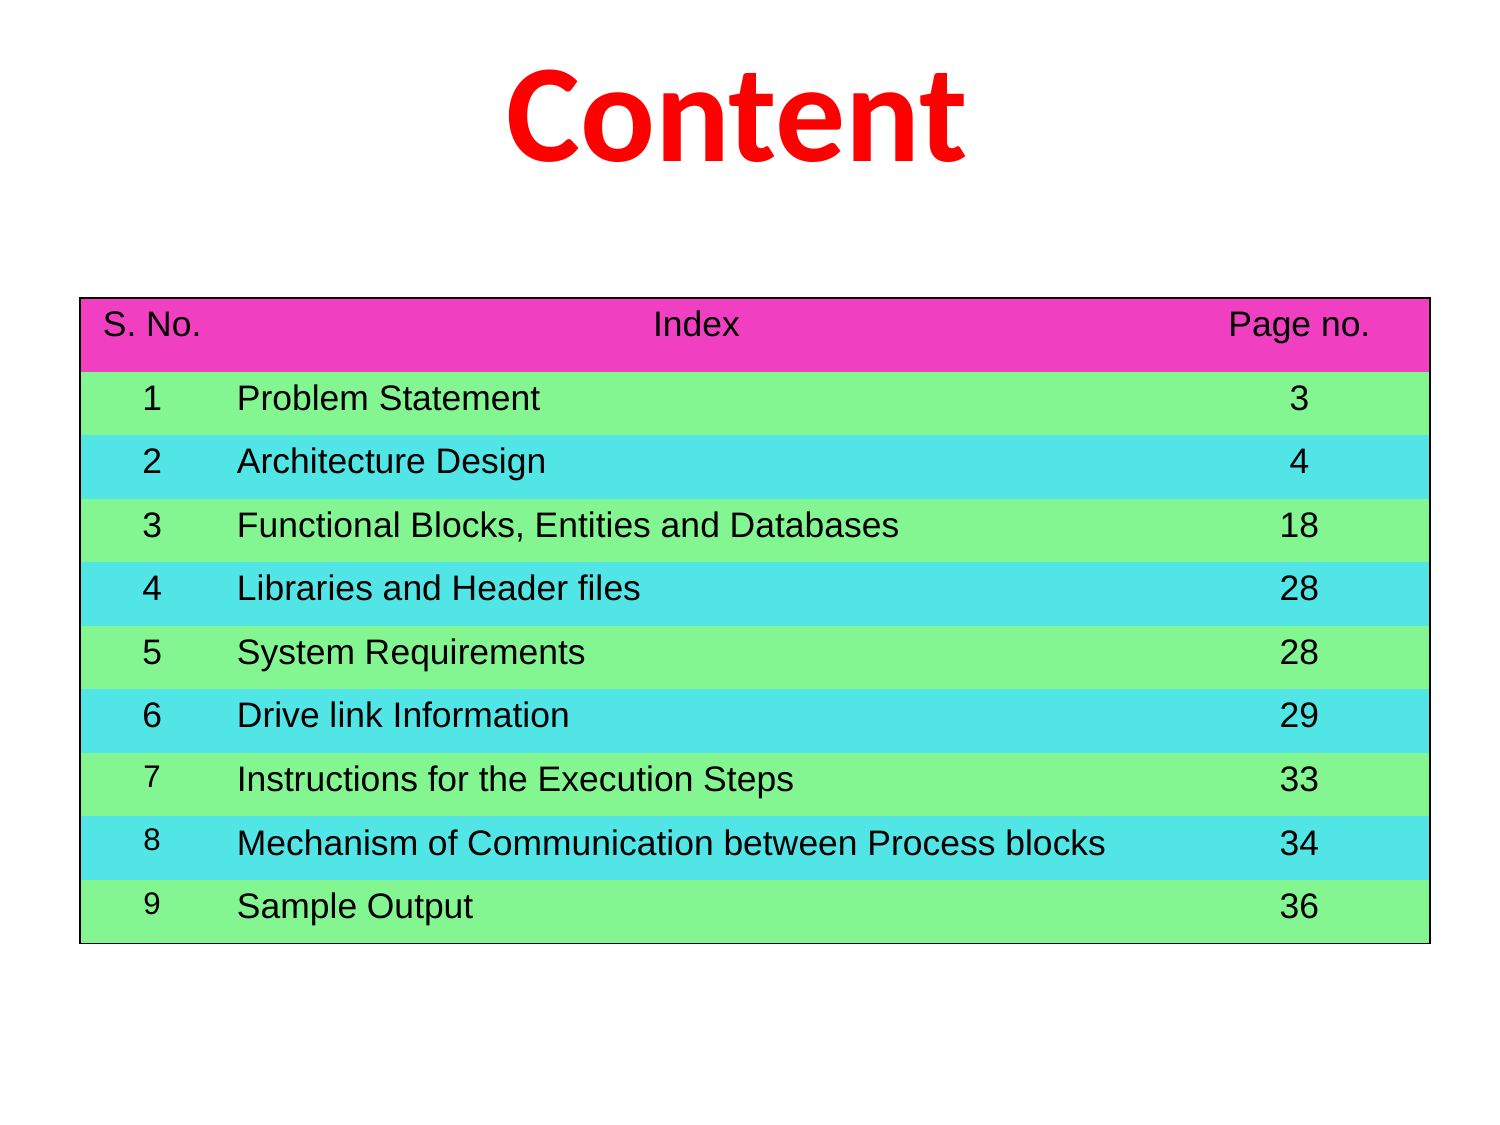

Content
| S. No. | Index | Page no. |
| --- | --- | --- |
| 1 | Problem Statement | 3 |
| 2 | Architecture Design | 4 |
| 3 | Functional Blocks, Entities and Databases | 18 |
| 4 | Libraries and Header files | 28 |
| 5 | System Requirements | 28 |
| 6 | Drive link Information | 29 |
| 7 | Instructions for the Execution Steps | 33 |
| 8 | Mechanism of Communication between Process blocks | 34 |
| 9 | Sample Output | 36 |